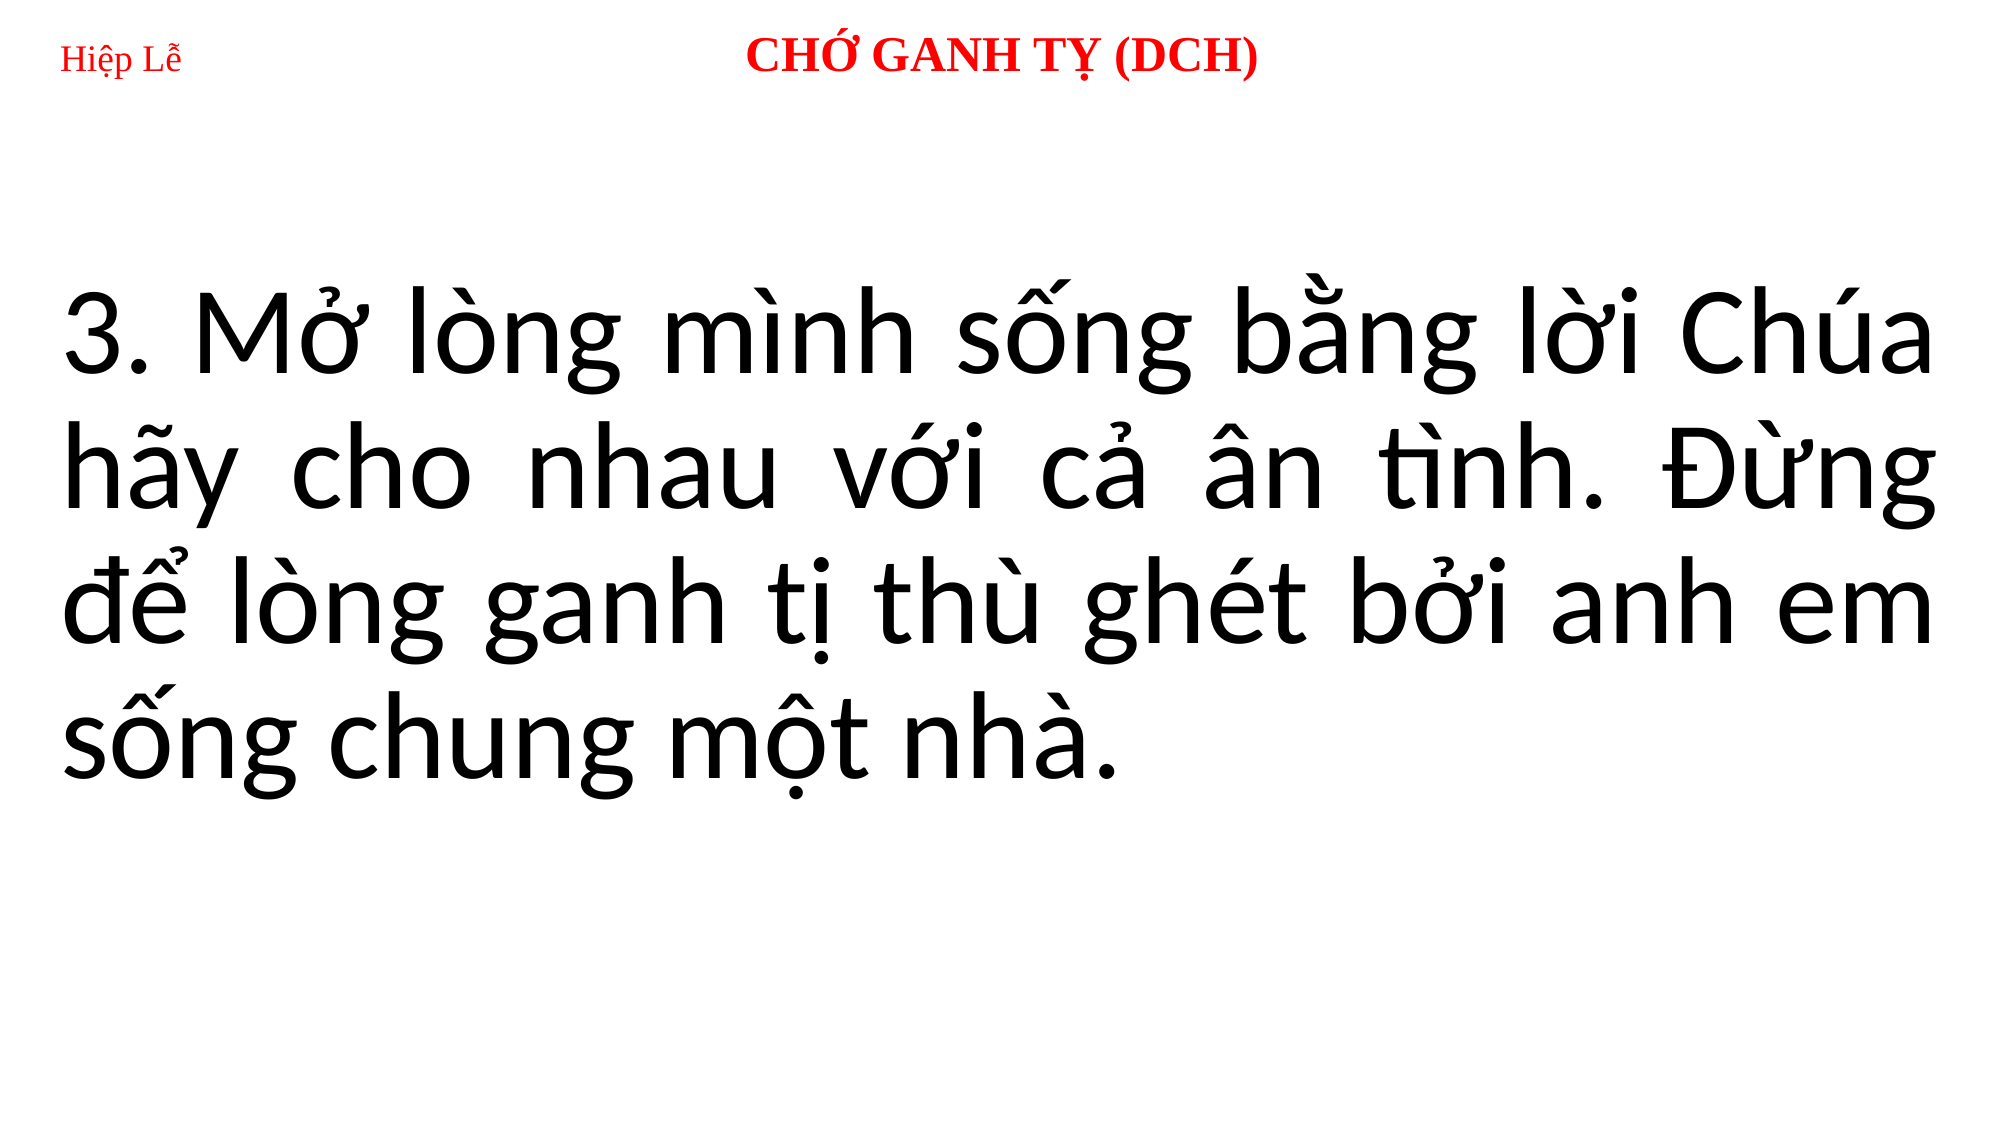

# Hiệp Lễ                                 		         CHỚ GANH TỴ (DCH)
3. Mở lòng mình sống bằng lời Chúa hãy cho nhau với cả ân tình. Đừng để lòng ganh tị thù ghét bởi anh em sống chung một nhà.